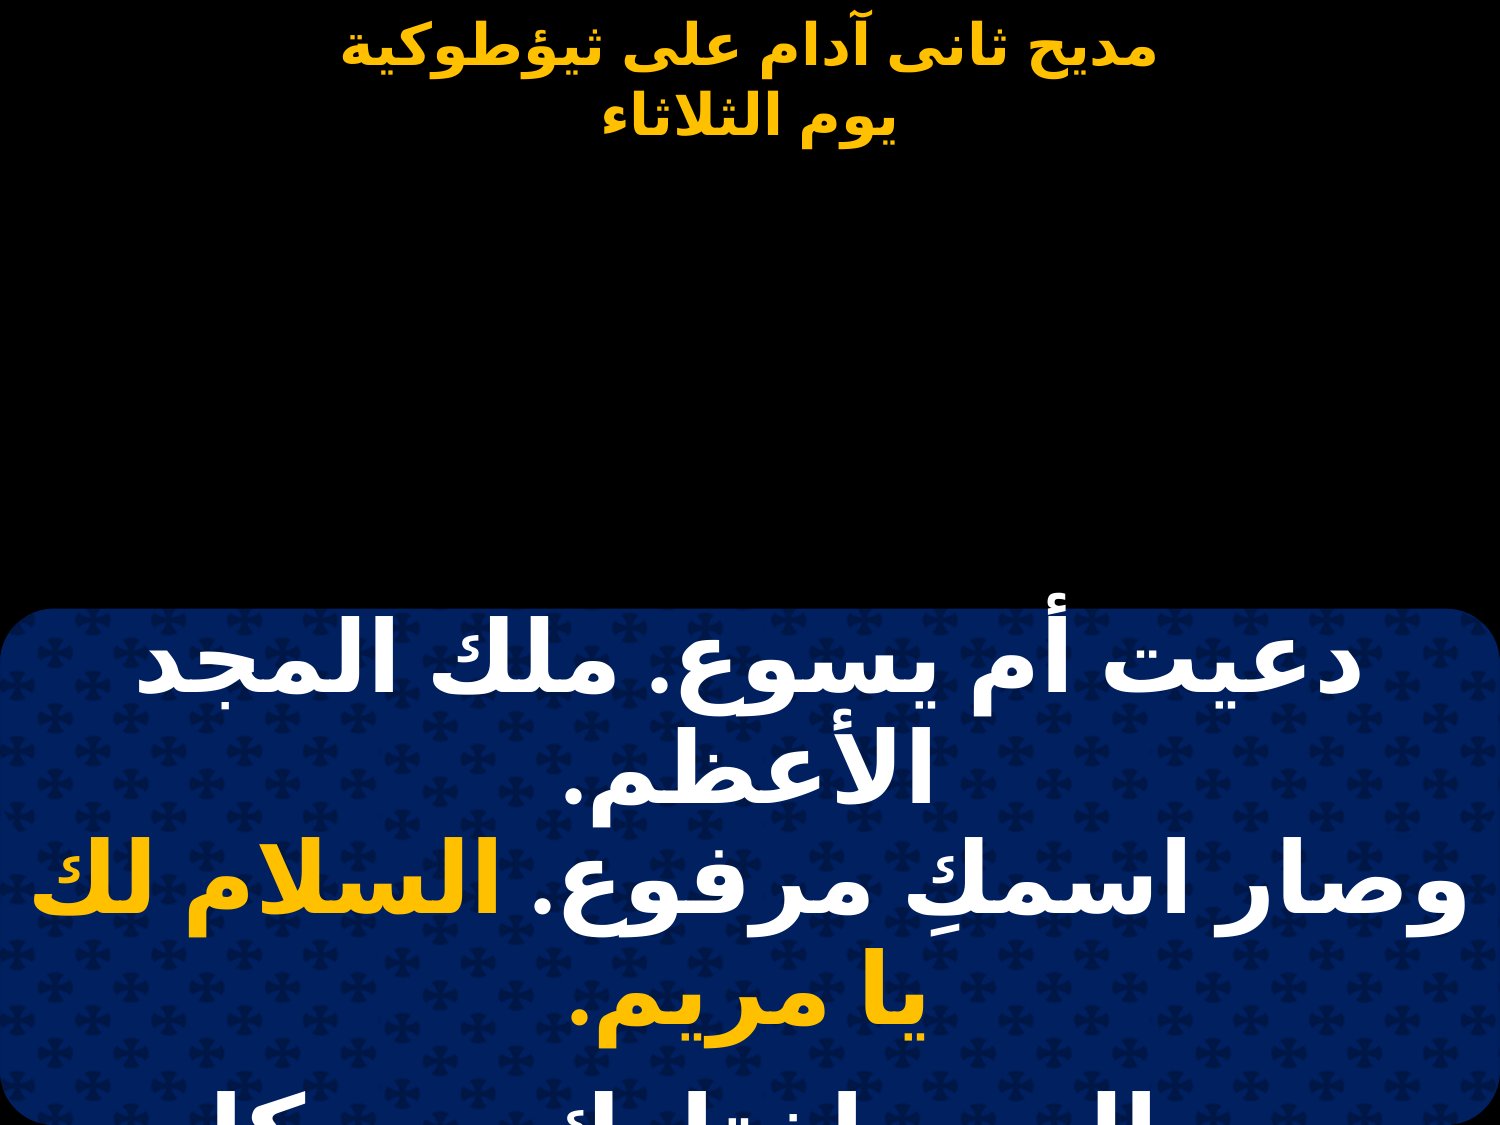

#
| دعيت أم يسوع. ملك المجد الأعظم. وصار اسمكِ مرفوع. السلام لك يا مريم. |
| --- |
|  |
| رب المجد اختارك. من كل شعوب وأمم. لنقاوة أسرارك. السلام لك يا مريم. |